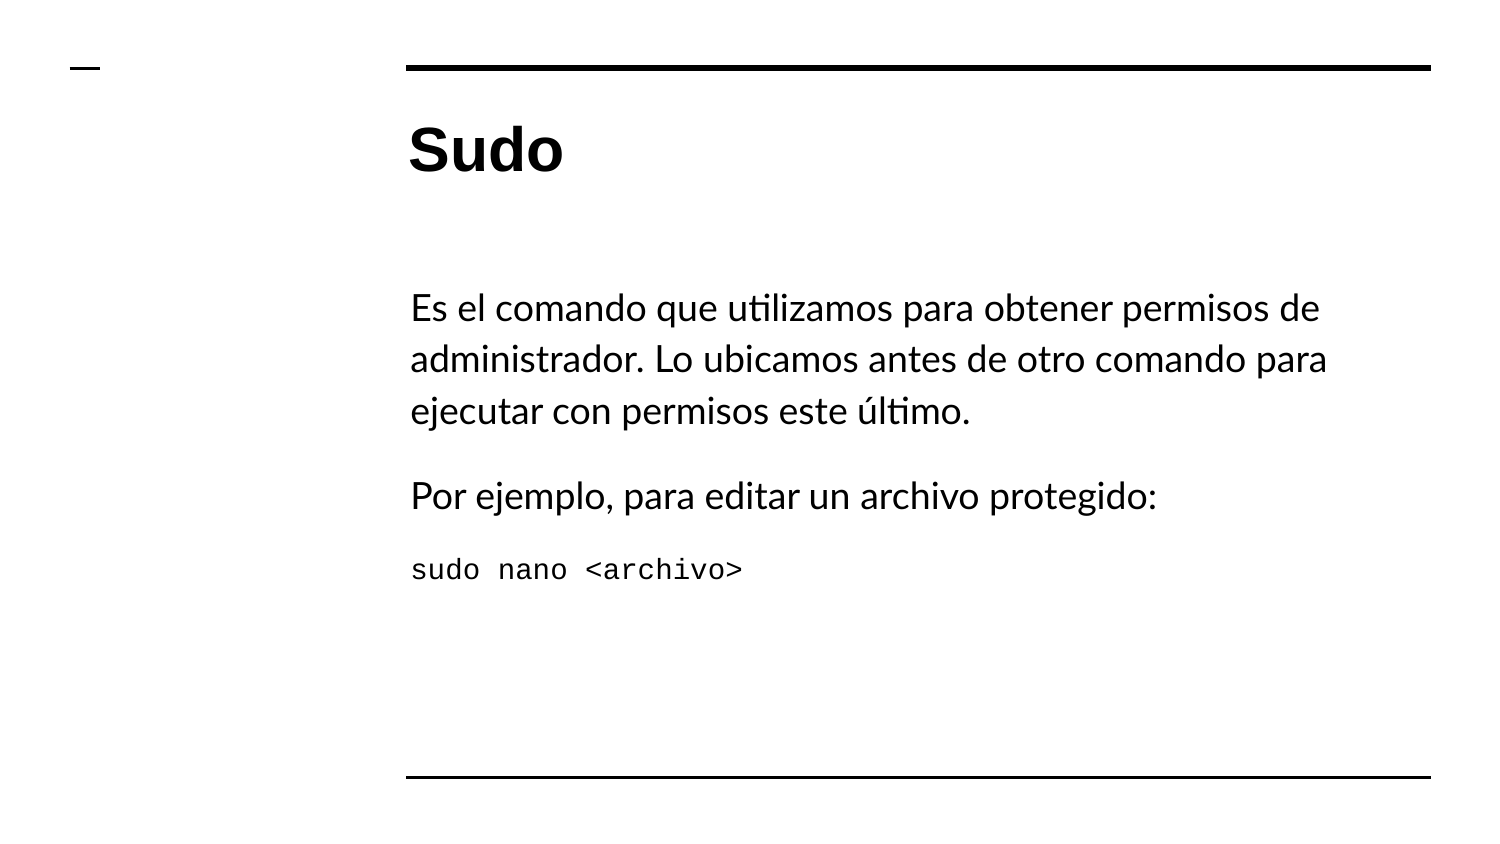

# Sudo
Es el comando que utilizamos para obtener permisos de administrador. Lo ubicamos antes de otro comando para ejecutar con permisos este último.
Por ejemplo, para editar un archivo protegido:
sudo nano <archivo>